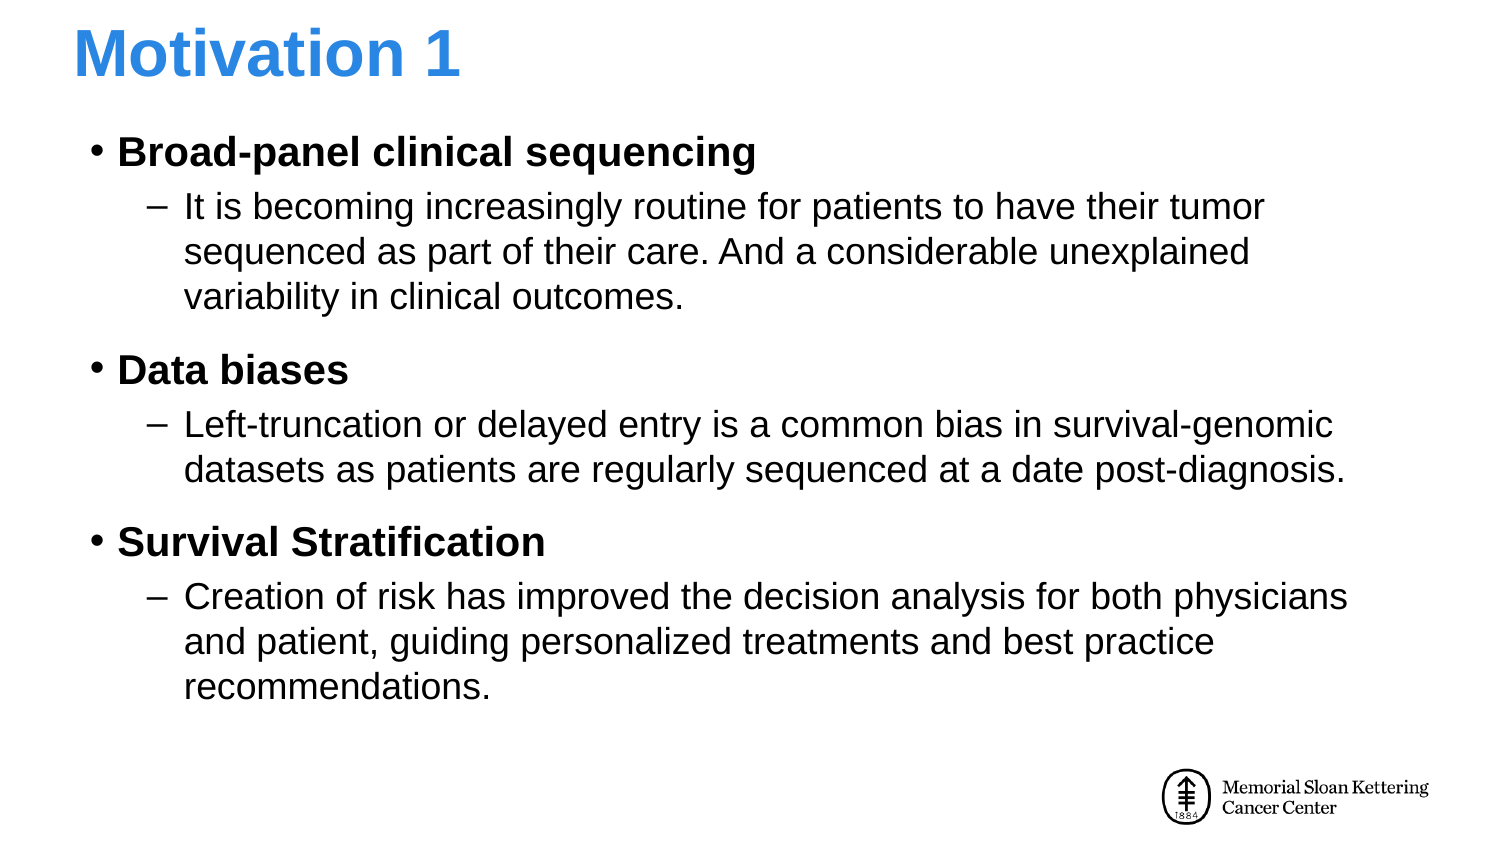

# Motivation 1
Broad-panel clinical sequencing
It is becoming increasingly routine for patients to have their tumor sequenced as part of their care. And a considerable unexplained variability in clinical outcomes.
Data biases
Left-truncation or delayed entry is a common bias in survival-genomic datasets as patients are regularly sequenced at a date post-diagnosis.
Survival Stratification
Creation of risk has improved the decision analysis for both physicians and patient, guiding personalized treatments and best practice recommendations.